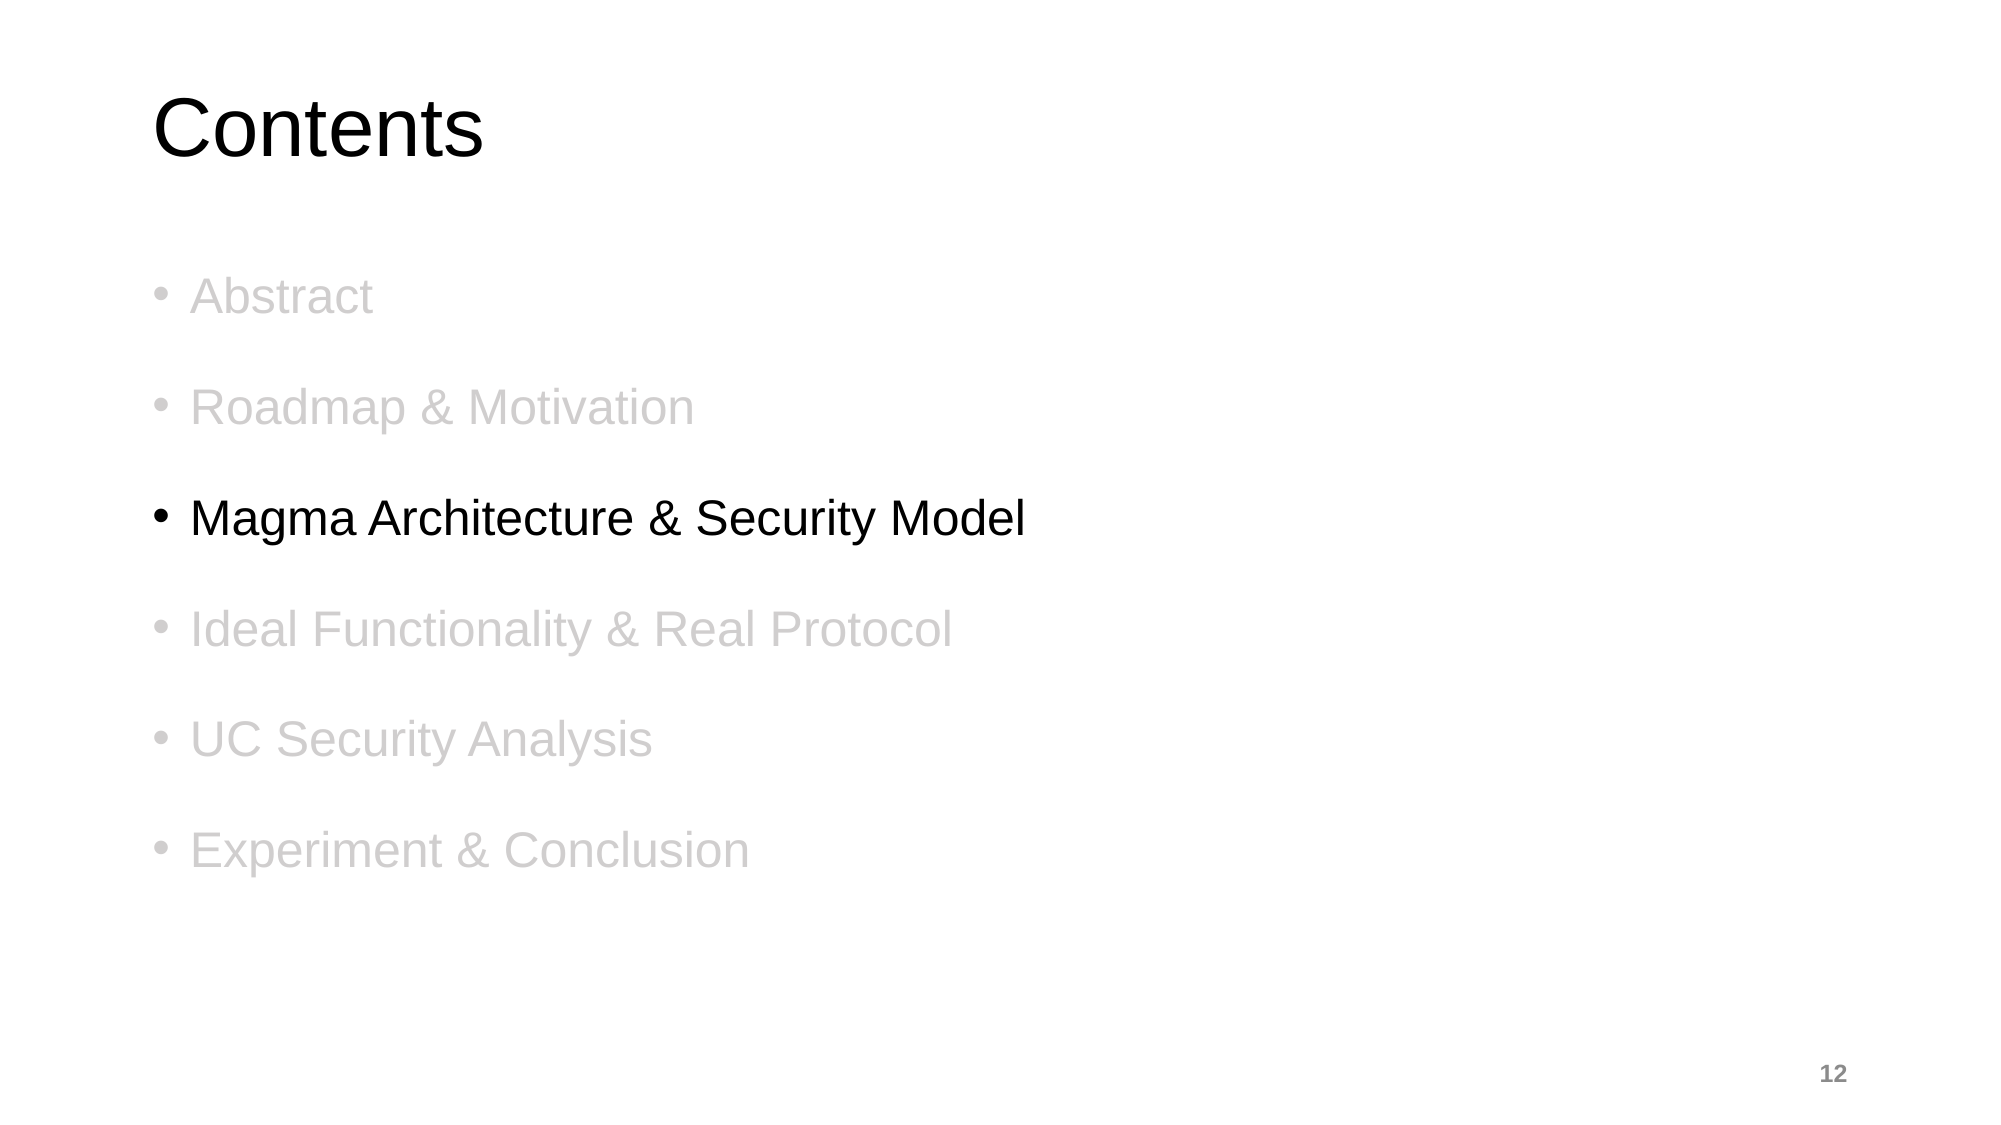

# Contents
Abstract
Roadmap & Motivation
Magma Architecture & Security Model
Ideal Functionality & Real Protocol
UC Security Analysis
Experiment & Conclusion
12